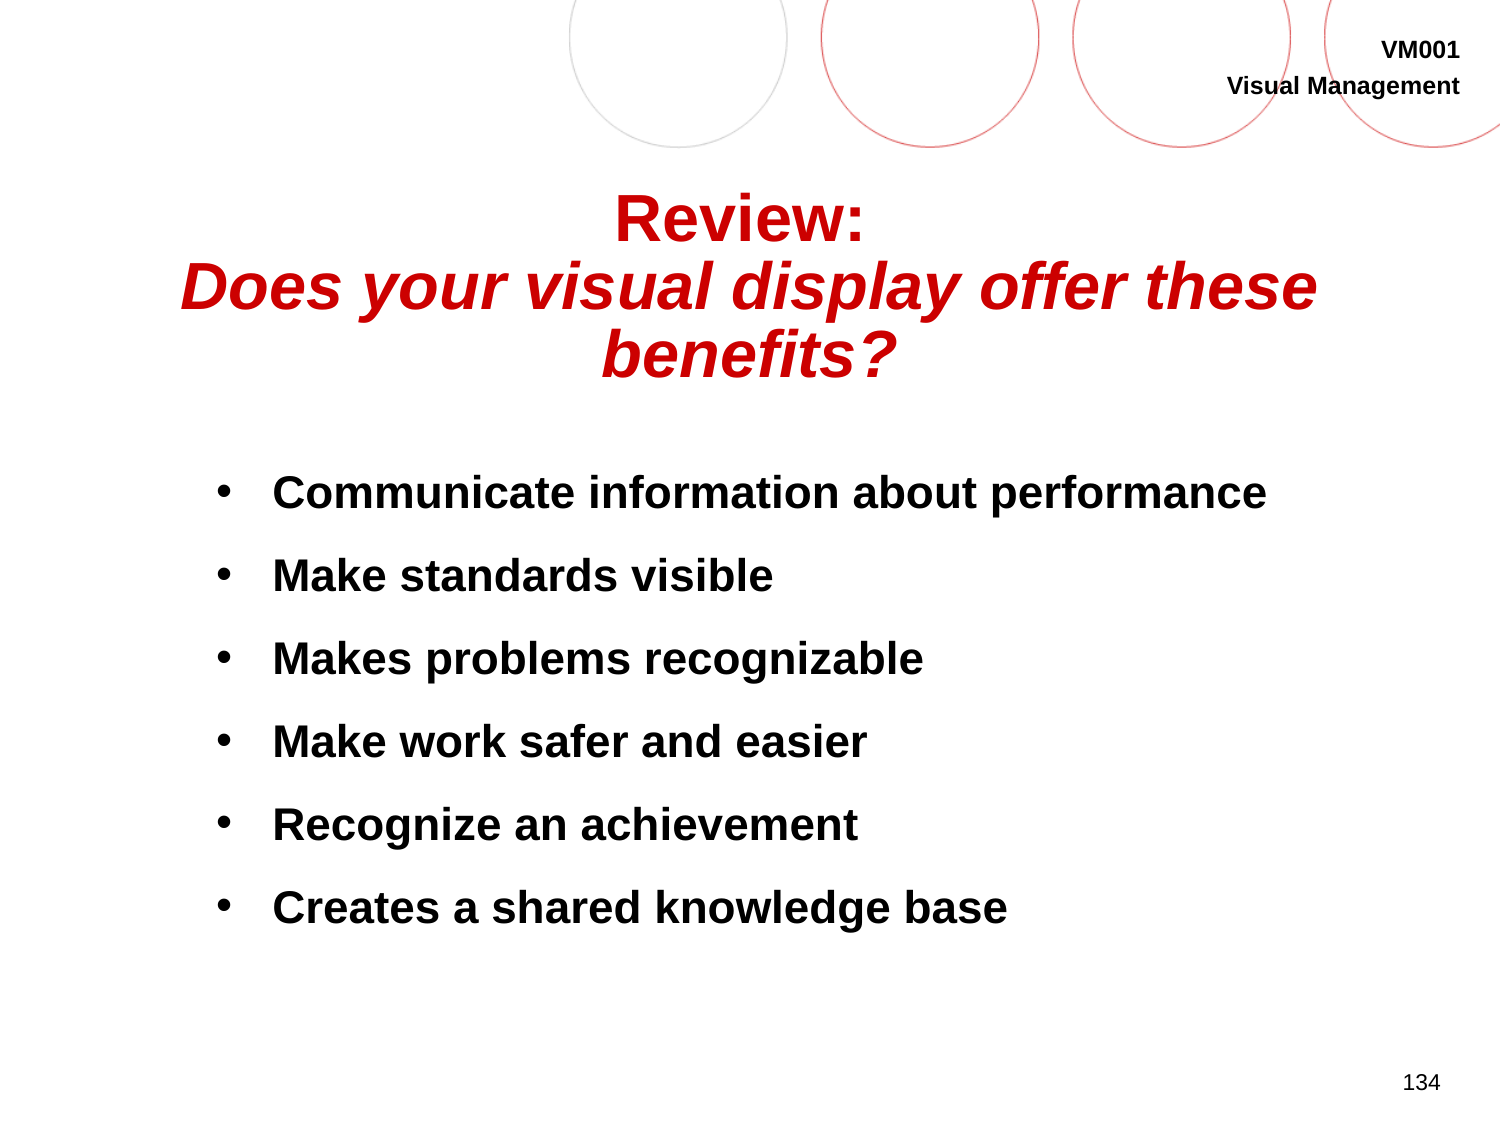

# Review: Does your visual display offer these benefits?
Communicate information about performance
Make standards visible
Makes problems recognizable
Make work safer and easier
Recognize an achievement
Creates a shared knowledge base